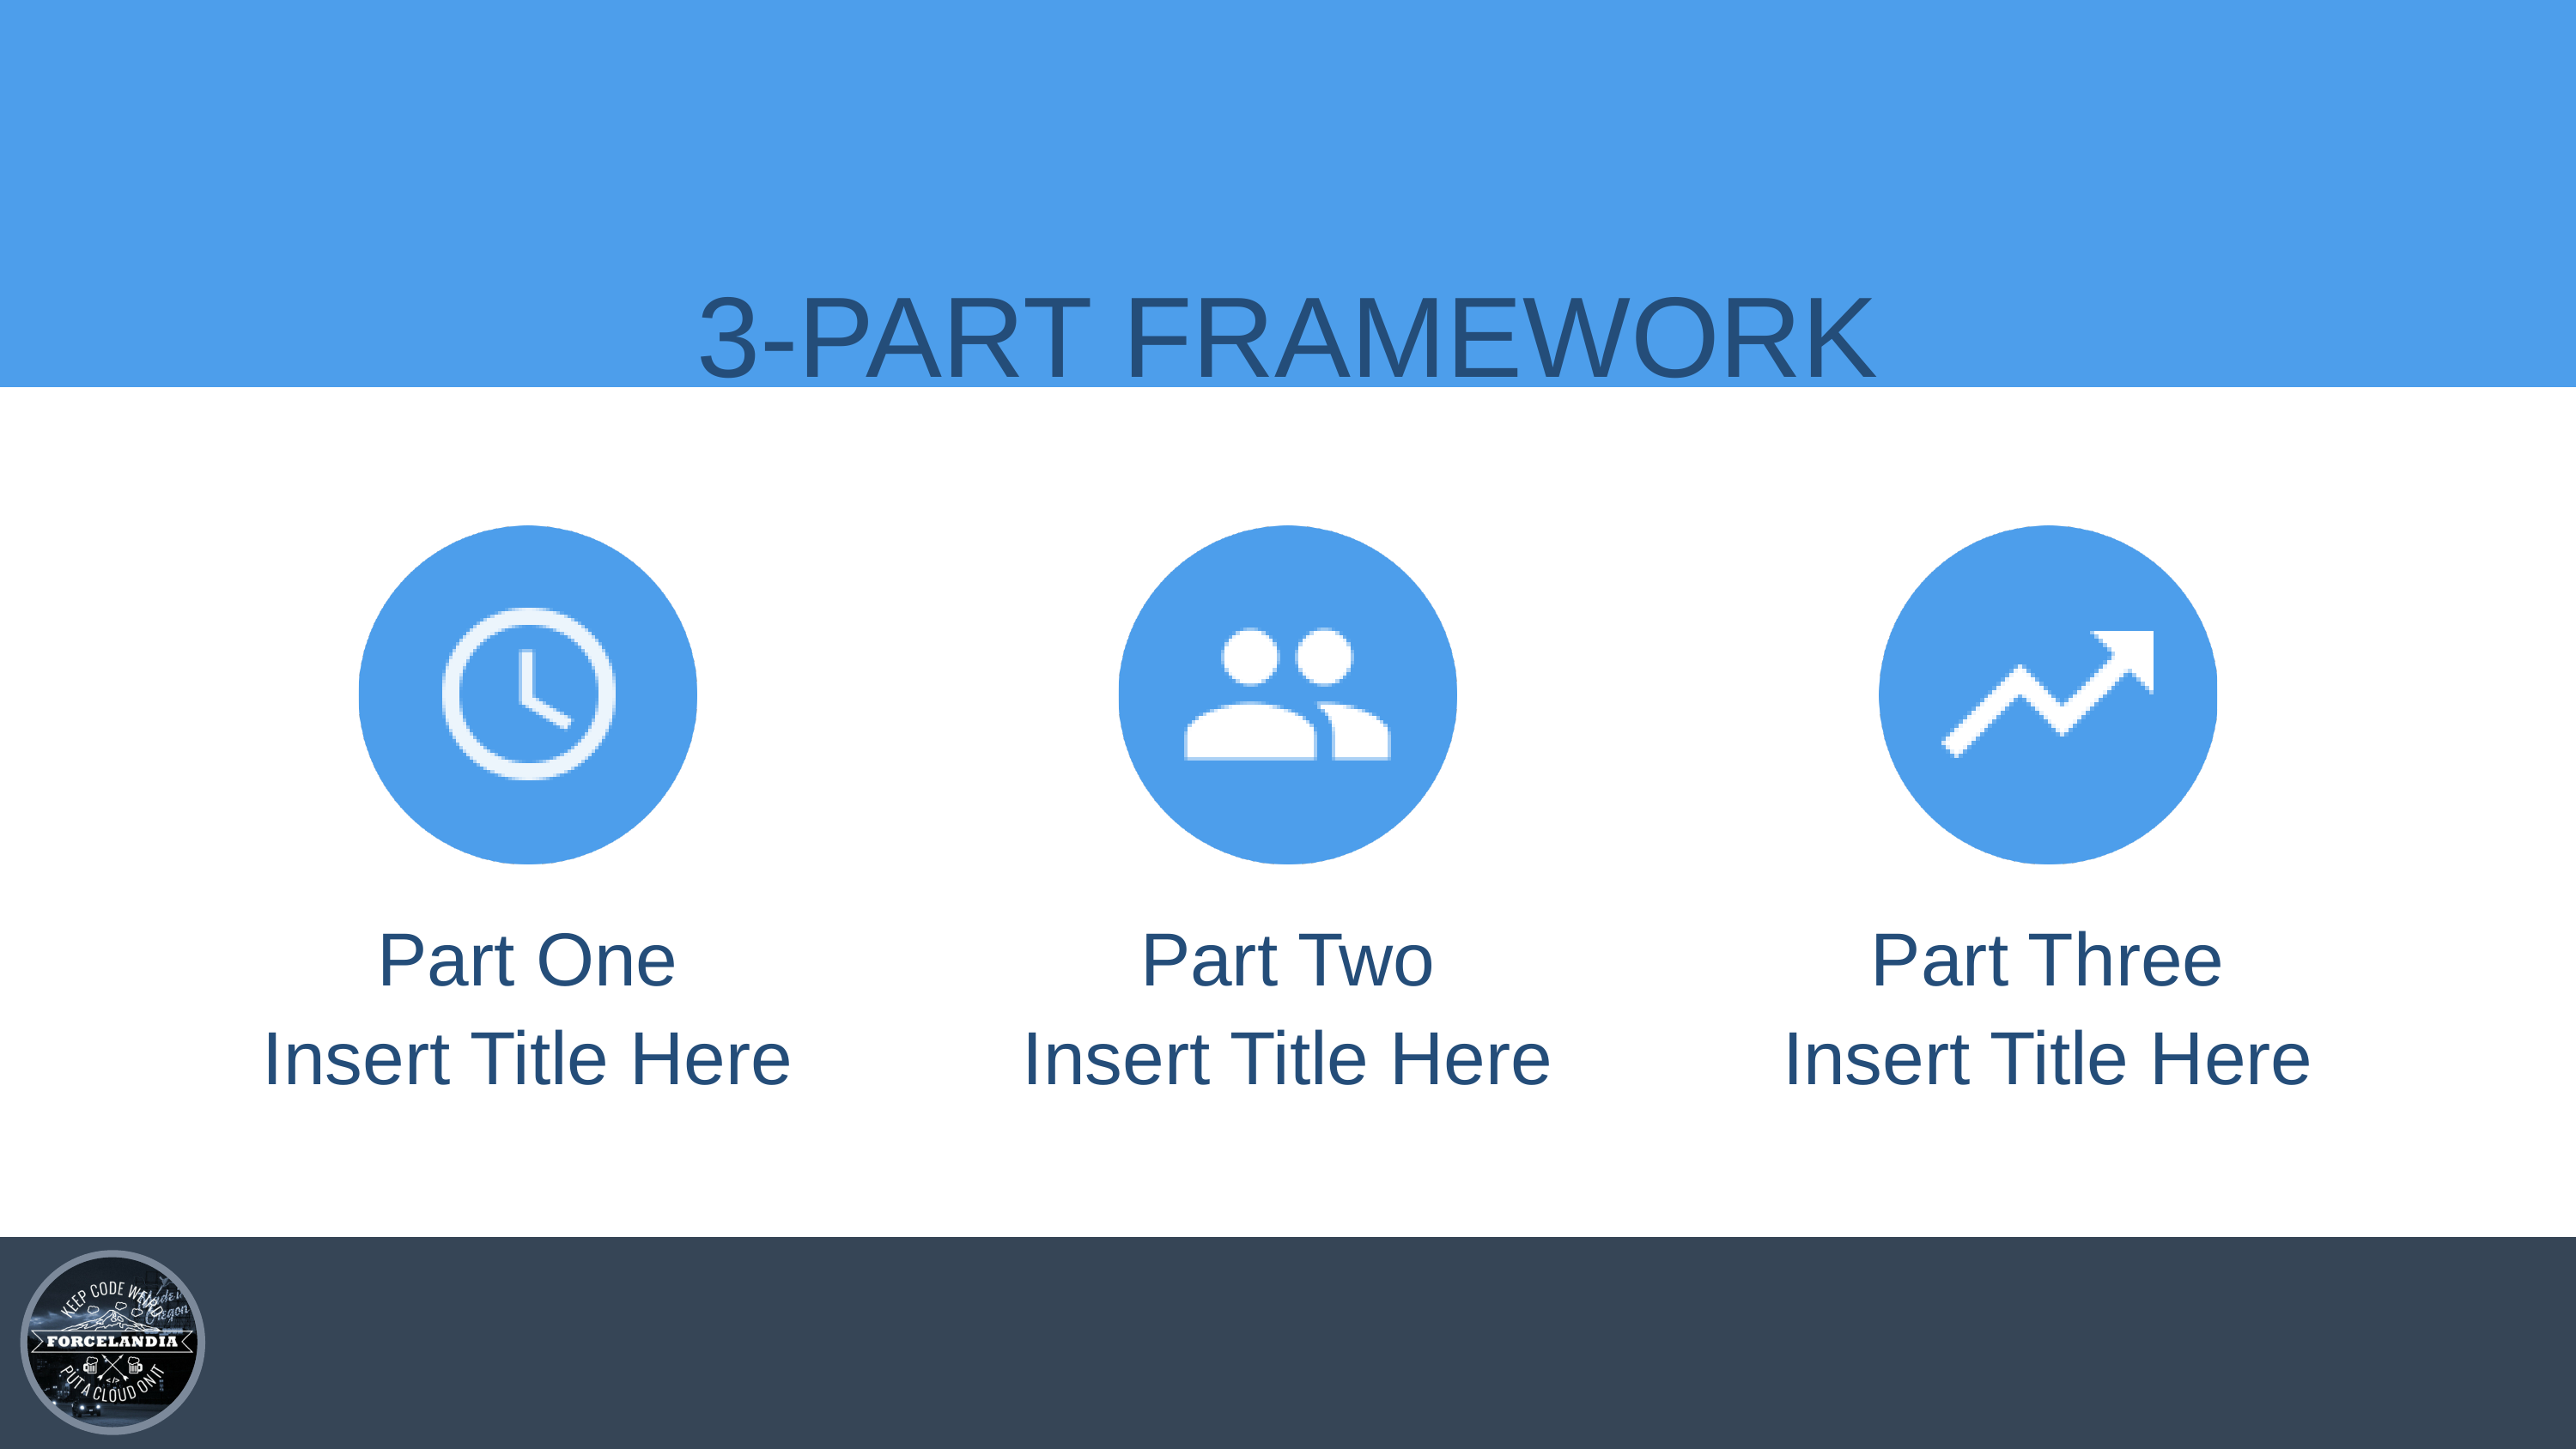

3-PART FRAMEWORK

Part One
Insert Title Here
Part Two
Insert Title Here
Part Three
Insert Title Here